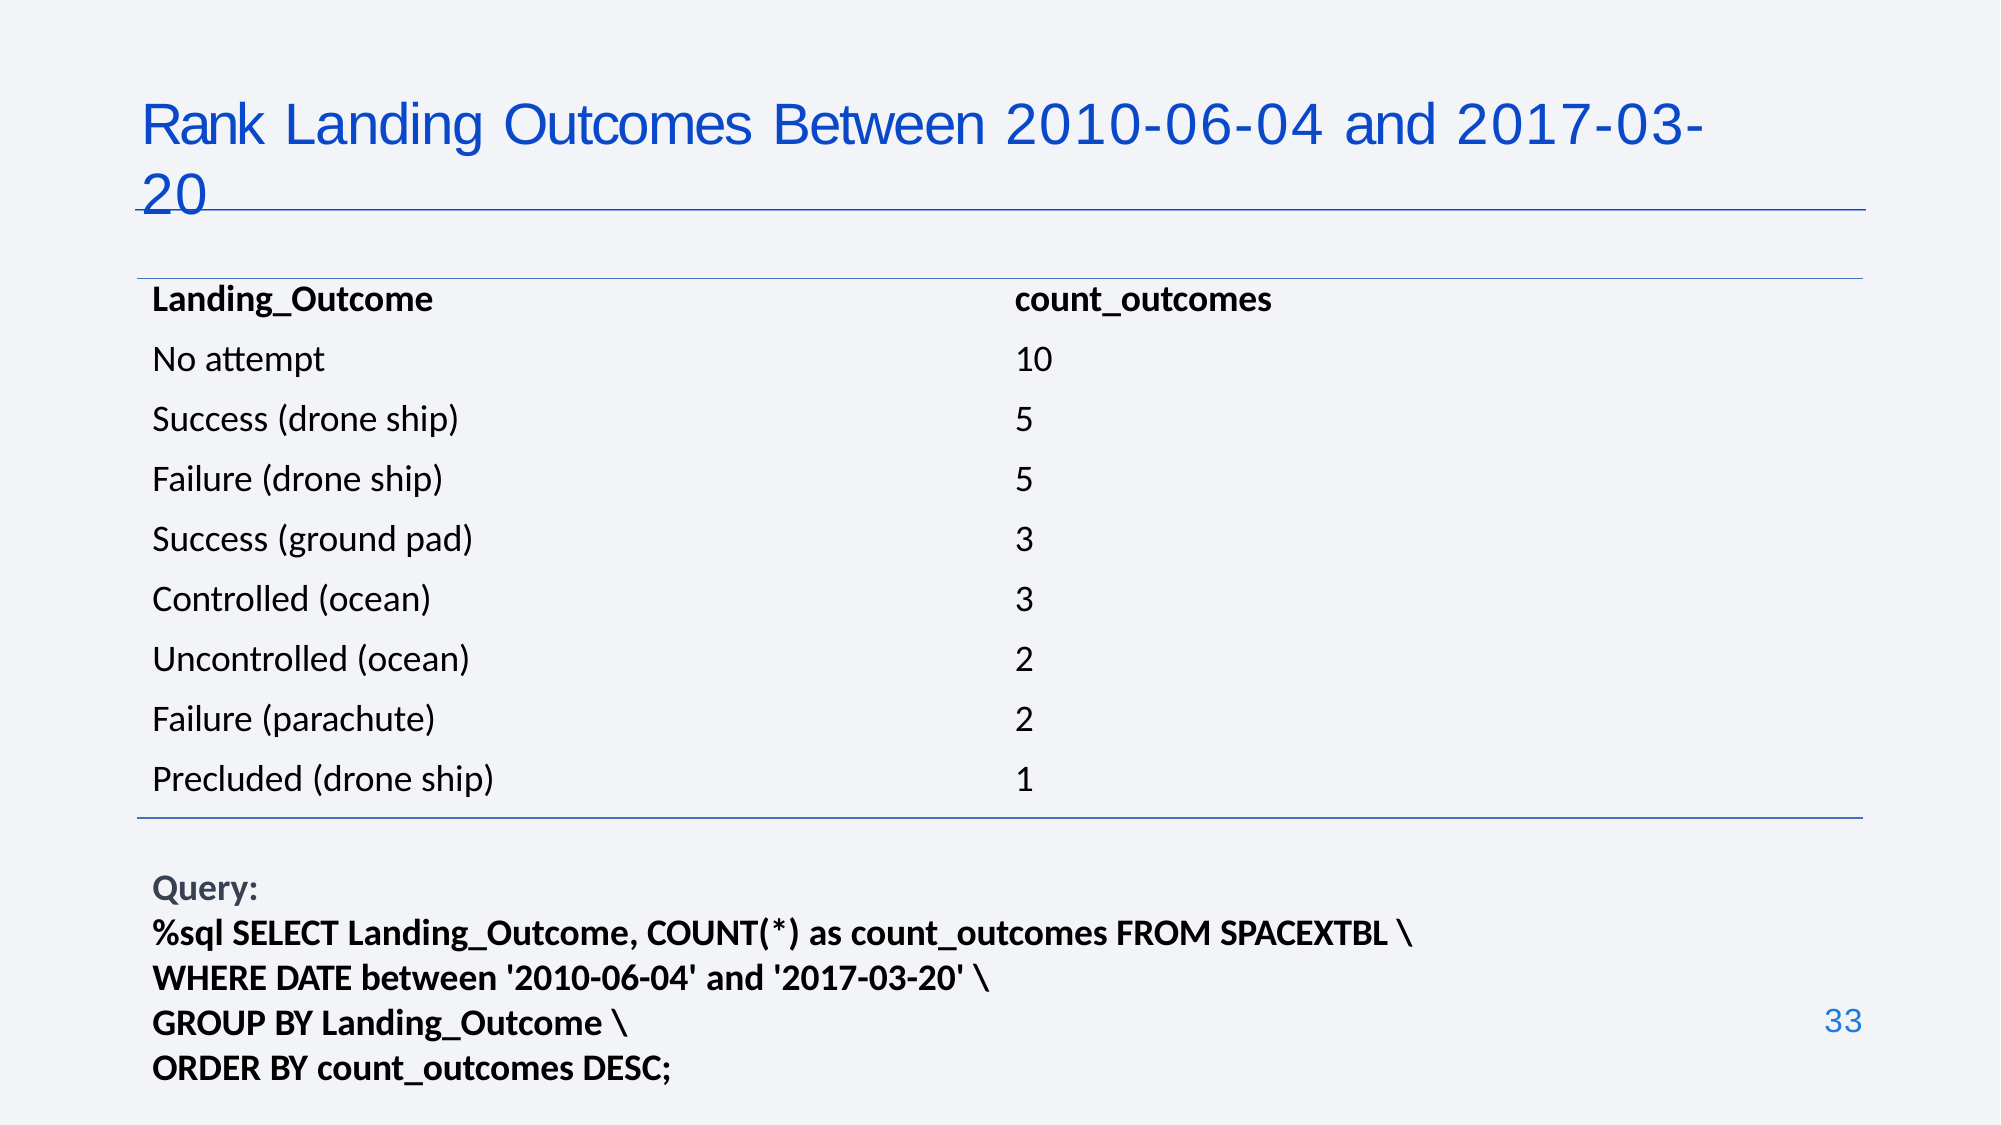

# Rank Landing Outcomes Between 2010-06-04 and 2017-03-20
| Landing\_Outcome | count\_outcomes |
| --- | --- |
| No attempt | 10 |
| Success (drone ship) | 5 |
| Failure (drone ship) | 5 |
| Success (ground pad) | 3 |
| Controlled (ocean) | 3 |
| Uncontrolled (ocean) | 2 |
| Failure (parachute) | 2 |
| Precluded (drone ship) | 1 |
Query:
%sql SELECT Landing_Outcome, COUNT(*) as count_outcomes FROM SPACEXTBL \
WHERE DATE between '2010-06-04' and '2017-03-20' \
GROUP BY Landing_Outcome \  ORDER BY count_outcomes DESC;
33